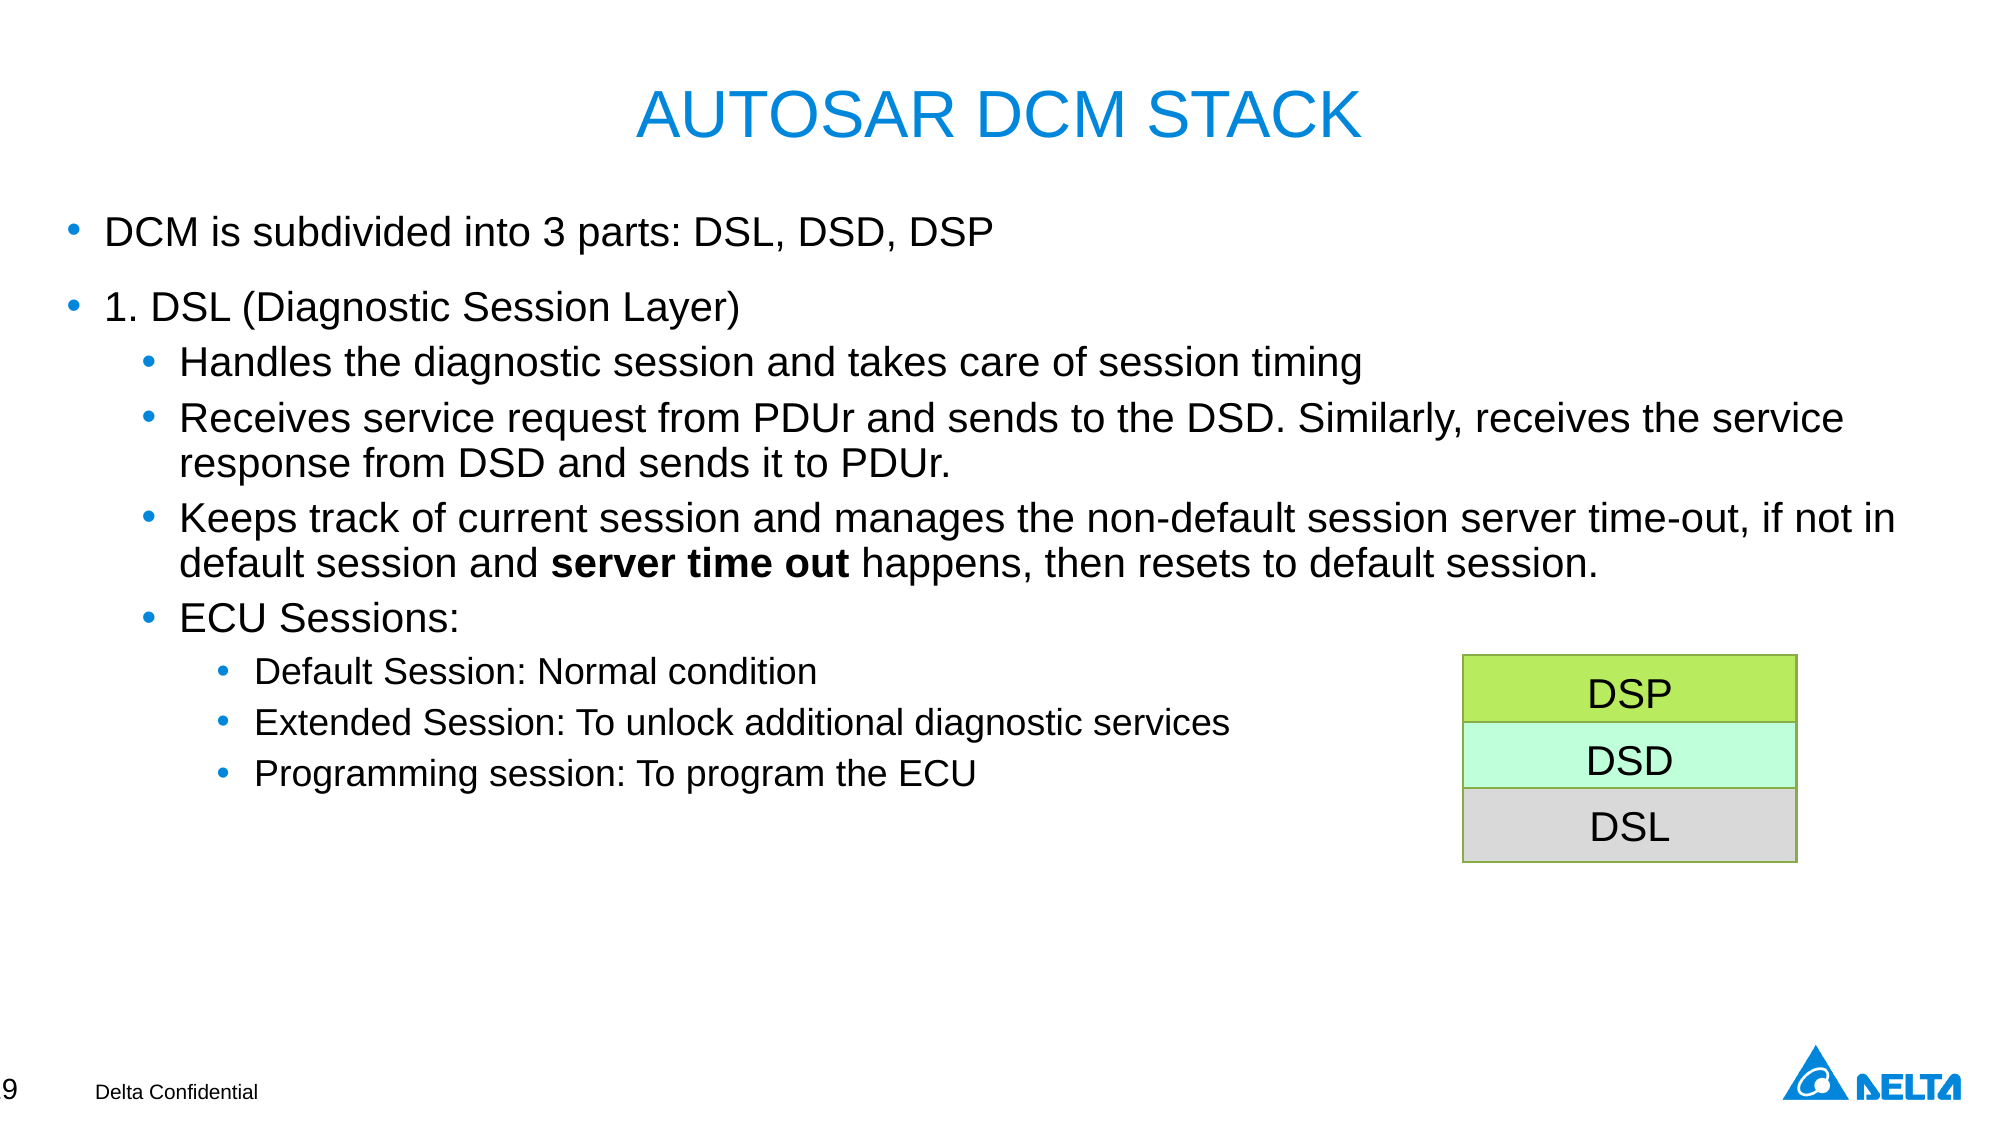

# AUTOSAR DCM STACK
DCM is subdivided into 3 parts: DSL, DSD, DSP
1. DSL (Diagnostic Session Layer)
Handles the diagnostic session and takes care of session timing
Receives service request from PDUr and sends to the DSD. Similarly, receives the service response from DSD and sends it to PDUr.
Keeps track of current session and manages the non-default session server time-out, if not in default session and server time out happens, then resets to default session.
ECU Sessions:
Default Session: Normal condition
Extended Session: To unlock additional diagnostic services
Programming session: To program the ECU

DSP
DSD
DSL